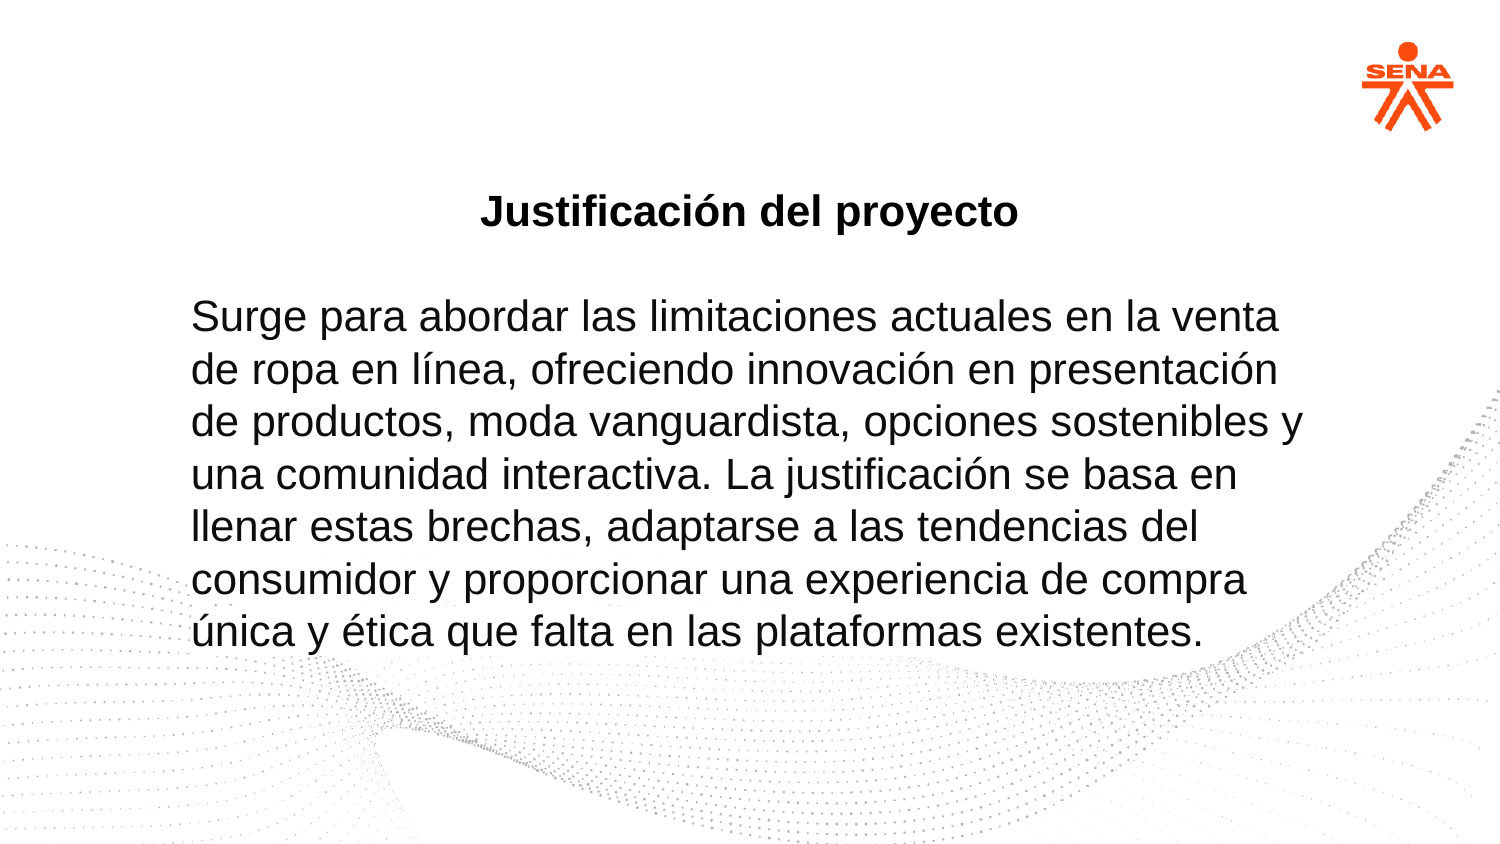

Justificación del proyecto
Surge para abordar las limitaciones actuales en la venta de ropa en línea, ofreciendo innovación en presentación de productos, moda vanguardista, opciones sostenibles y una comunidad interactiva. La justificación se basa en llenar estas brechas, adaptarse a las tendencias del consumidor y proporcionar una experiencia de compra única y ética que falta en las plataformas existentes.